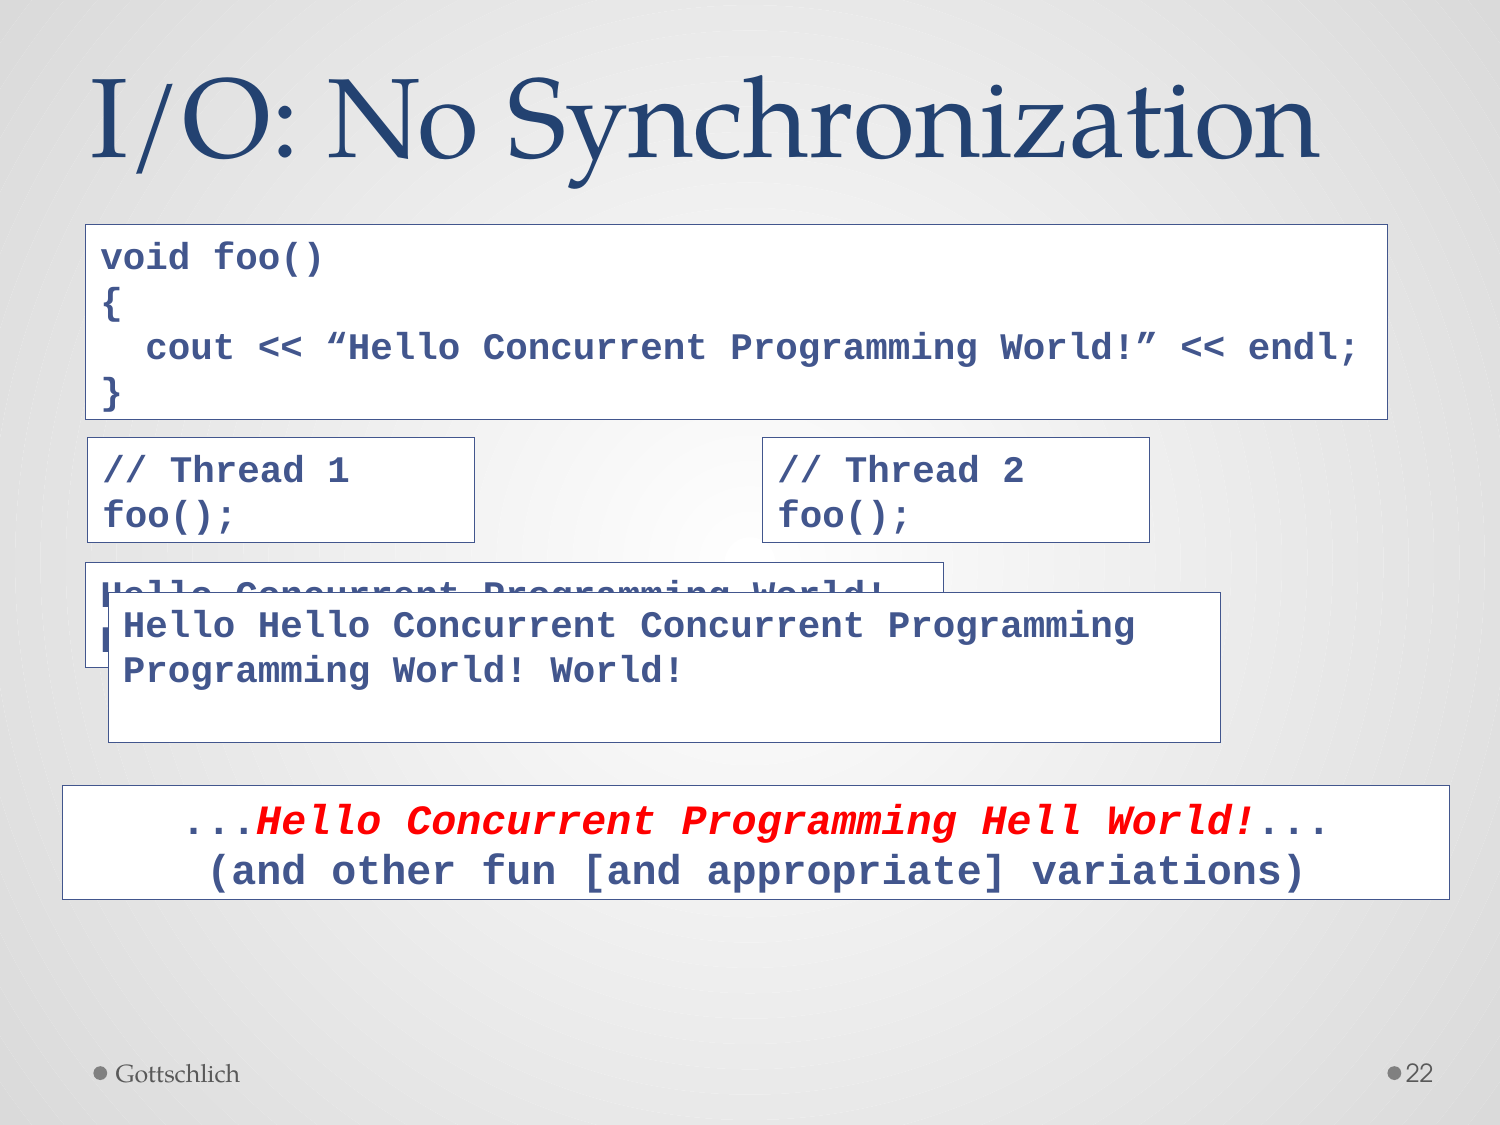

# I/O: No Synchronization
void foo()
{
  cout << “Hello Concurrent Programming World!” << endl;
}
// Thread 1
foo();
// Thread 2
foo();
Hello Concurrent Programming World!
Hello Concurrent Programming World!
Hello Hello Concurrent Concurrent Programming Programming World! World!

...Hello Concurrent Programming Hell World!...
(and other fun [and appropriate] variations)
Gottschlich
22